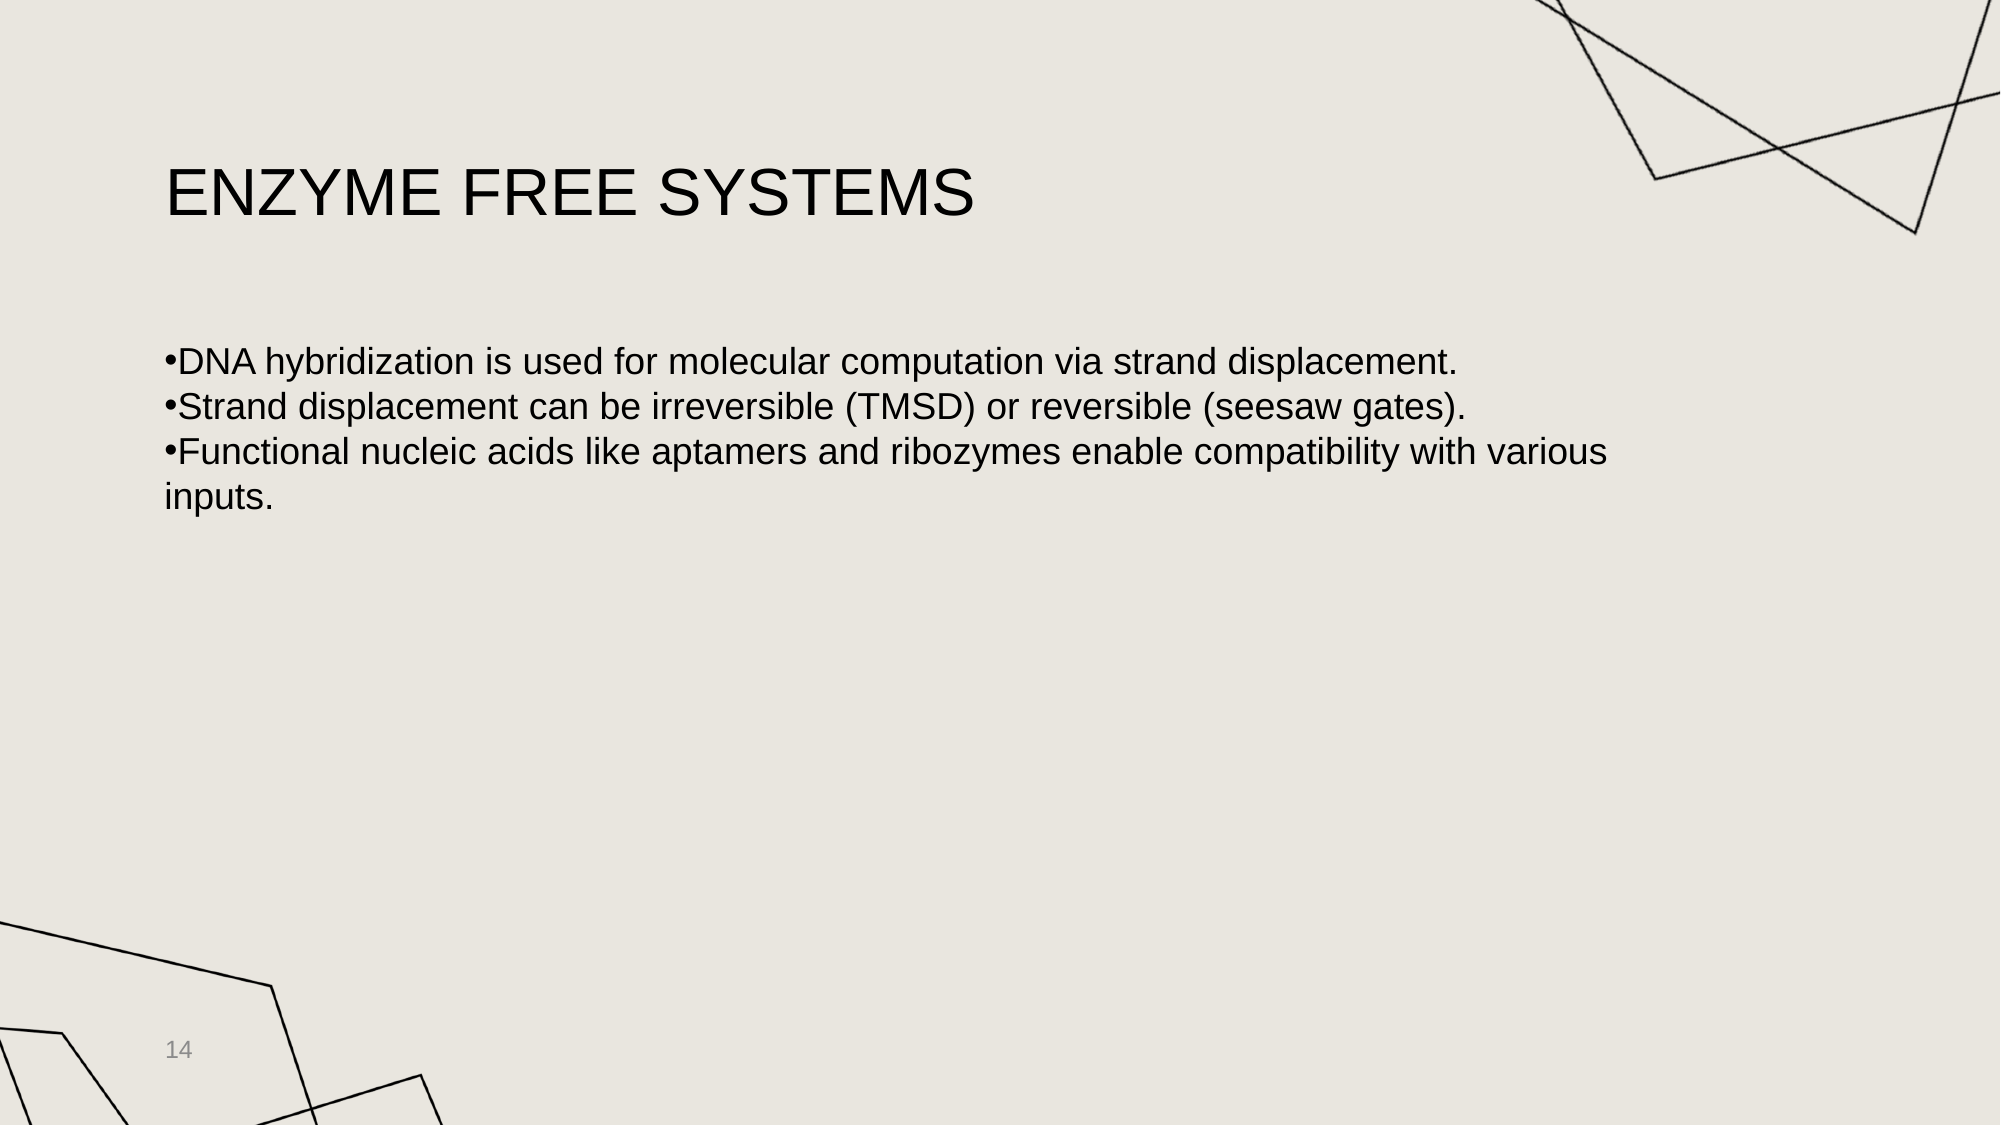

# Enzyme free Systems
DNA hybridization is used for molecular computation via strand displacement.
Strand displacement can be irreversible (TMSD) or reversible (seesaw gates).
Functional nucleic acids like aptamers and ribozymes enable compatibility with various inputs.

14